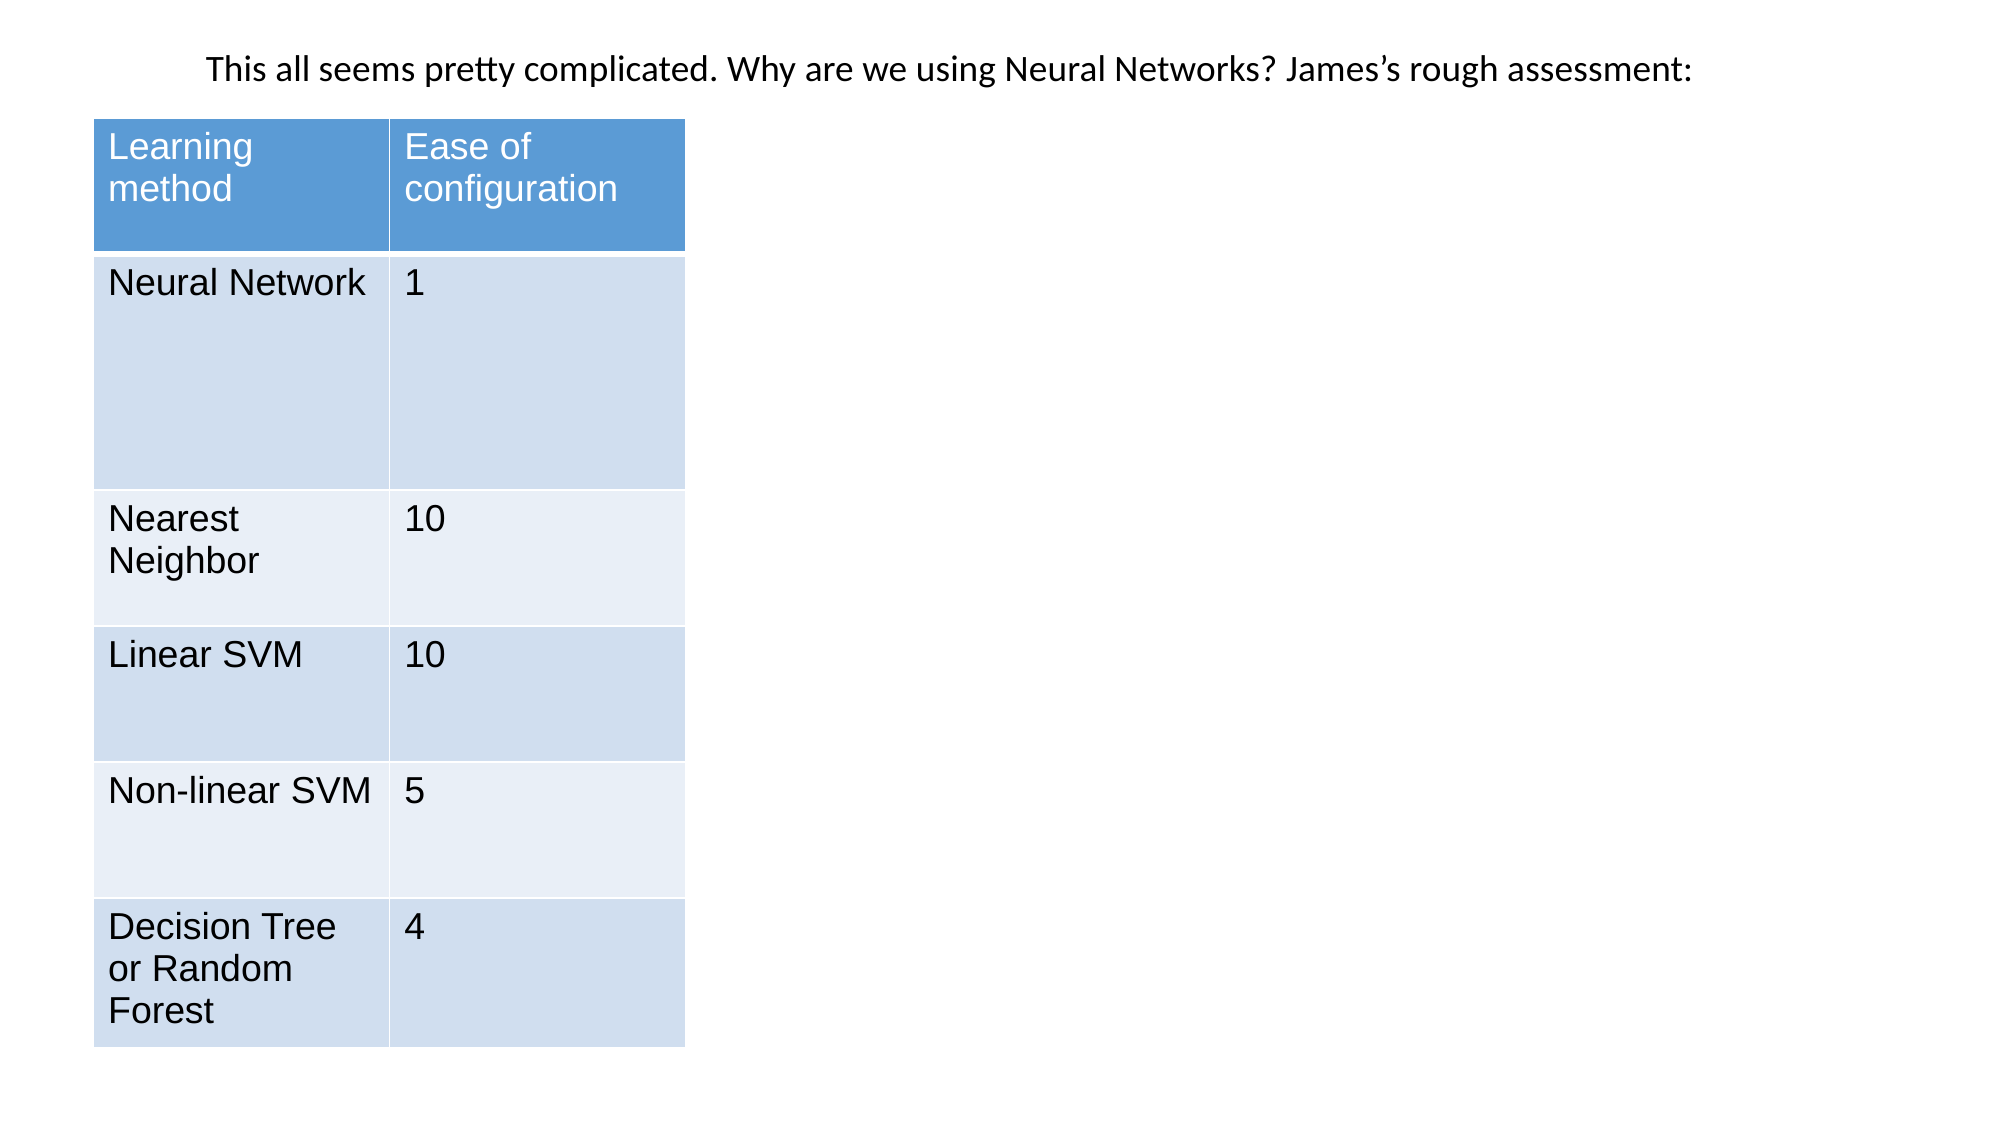

This all seems pretty complicated. Why are we using Neural Networks? James’s rough assessment:
| Learning method | Ease of configuration |
| --- | --- |
| Neural Network | 1 |
| Nearest Neighbor | 10 |
| Linear SVM | 10 |
| Non-linear SVM | 5 |
| Decision Tree or Random Forest | 4 |